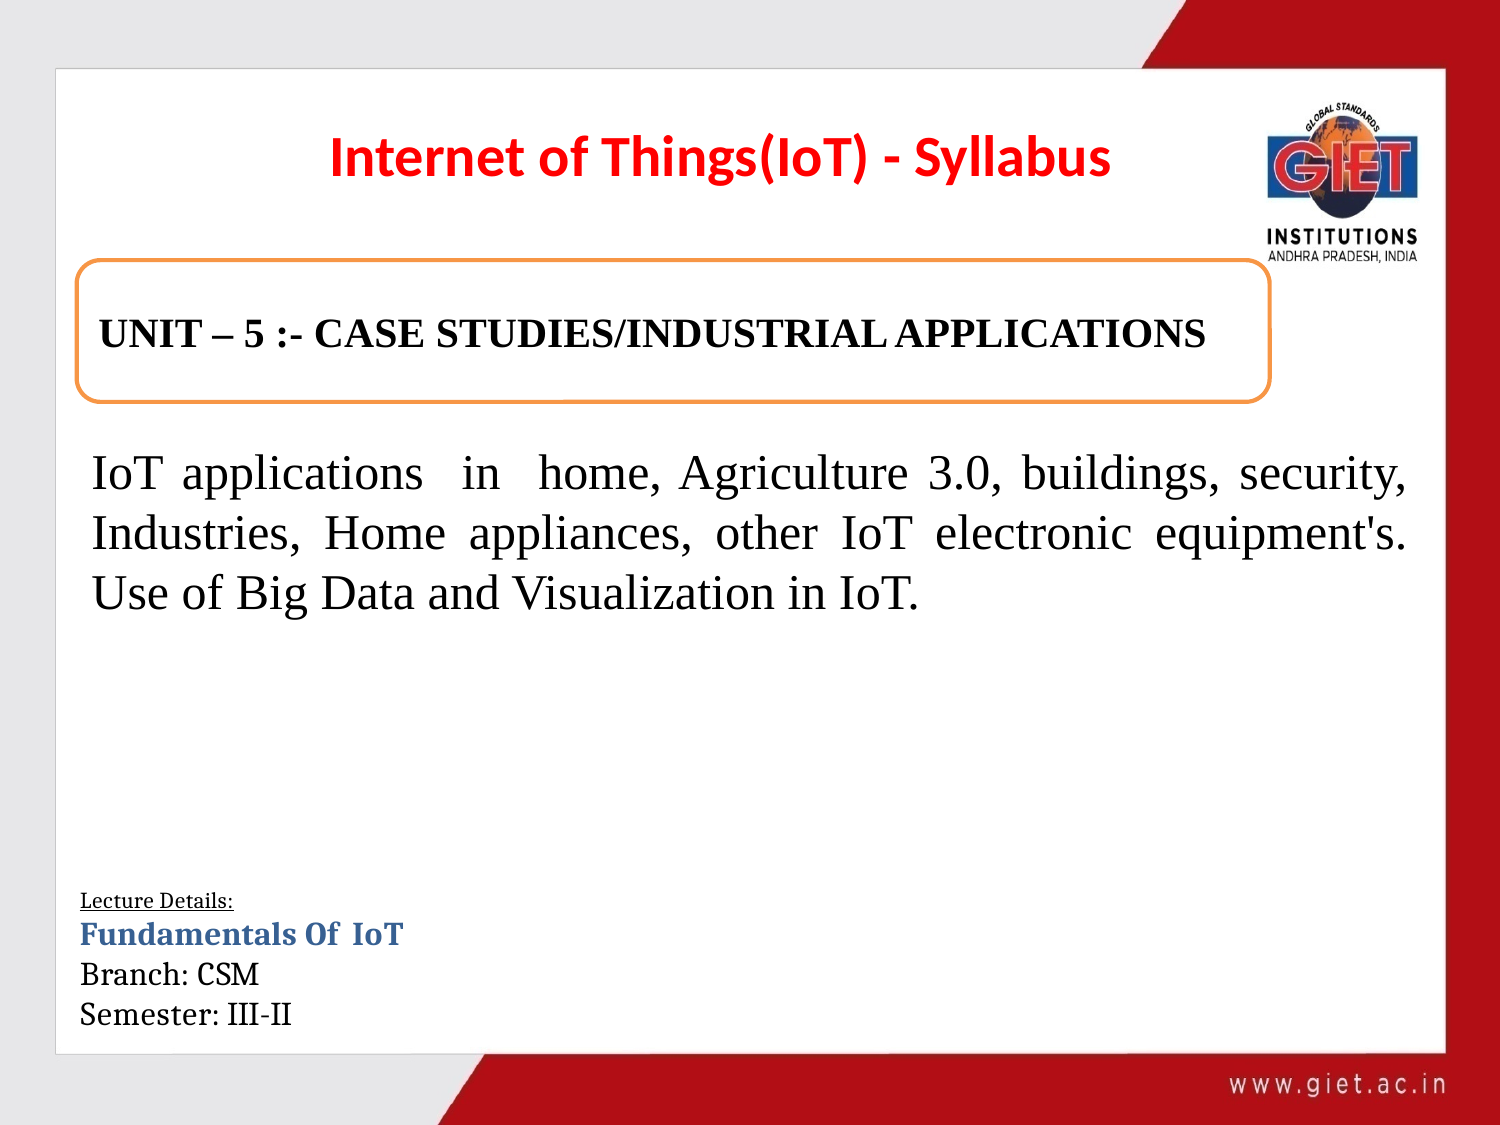

Internet of Things(IoT) - Syllabus
UNIT – 5 :- CASE STUDIES/INDUSTRIAL APPLICATIONS
IoT applications  in  home, Agriculture 3.0, buildings, security, Industries, Home appliances, other IoT electronic equipment's. Use of Big Data and Visualization in IoT.
Lecture Details:
Fundamentals Of  IoT
Branch: CSM
Semester: III-II